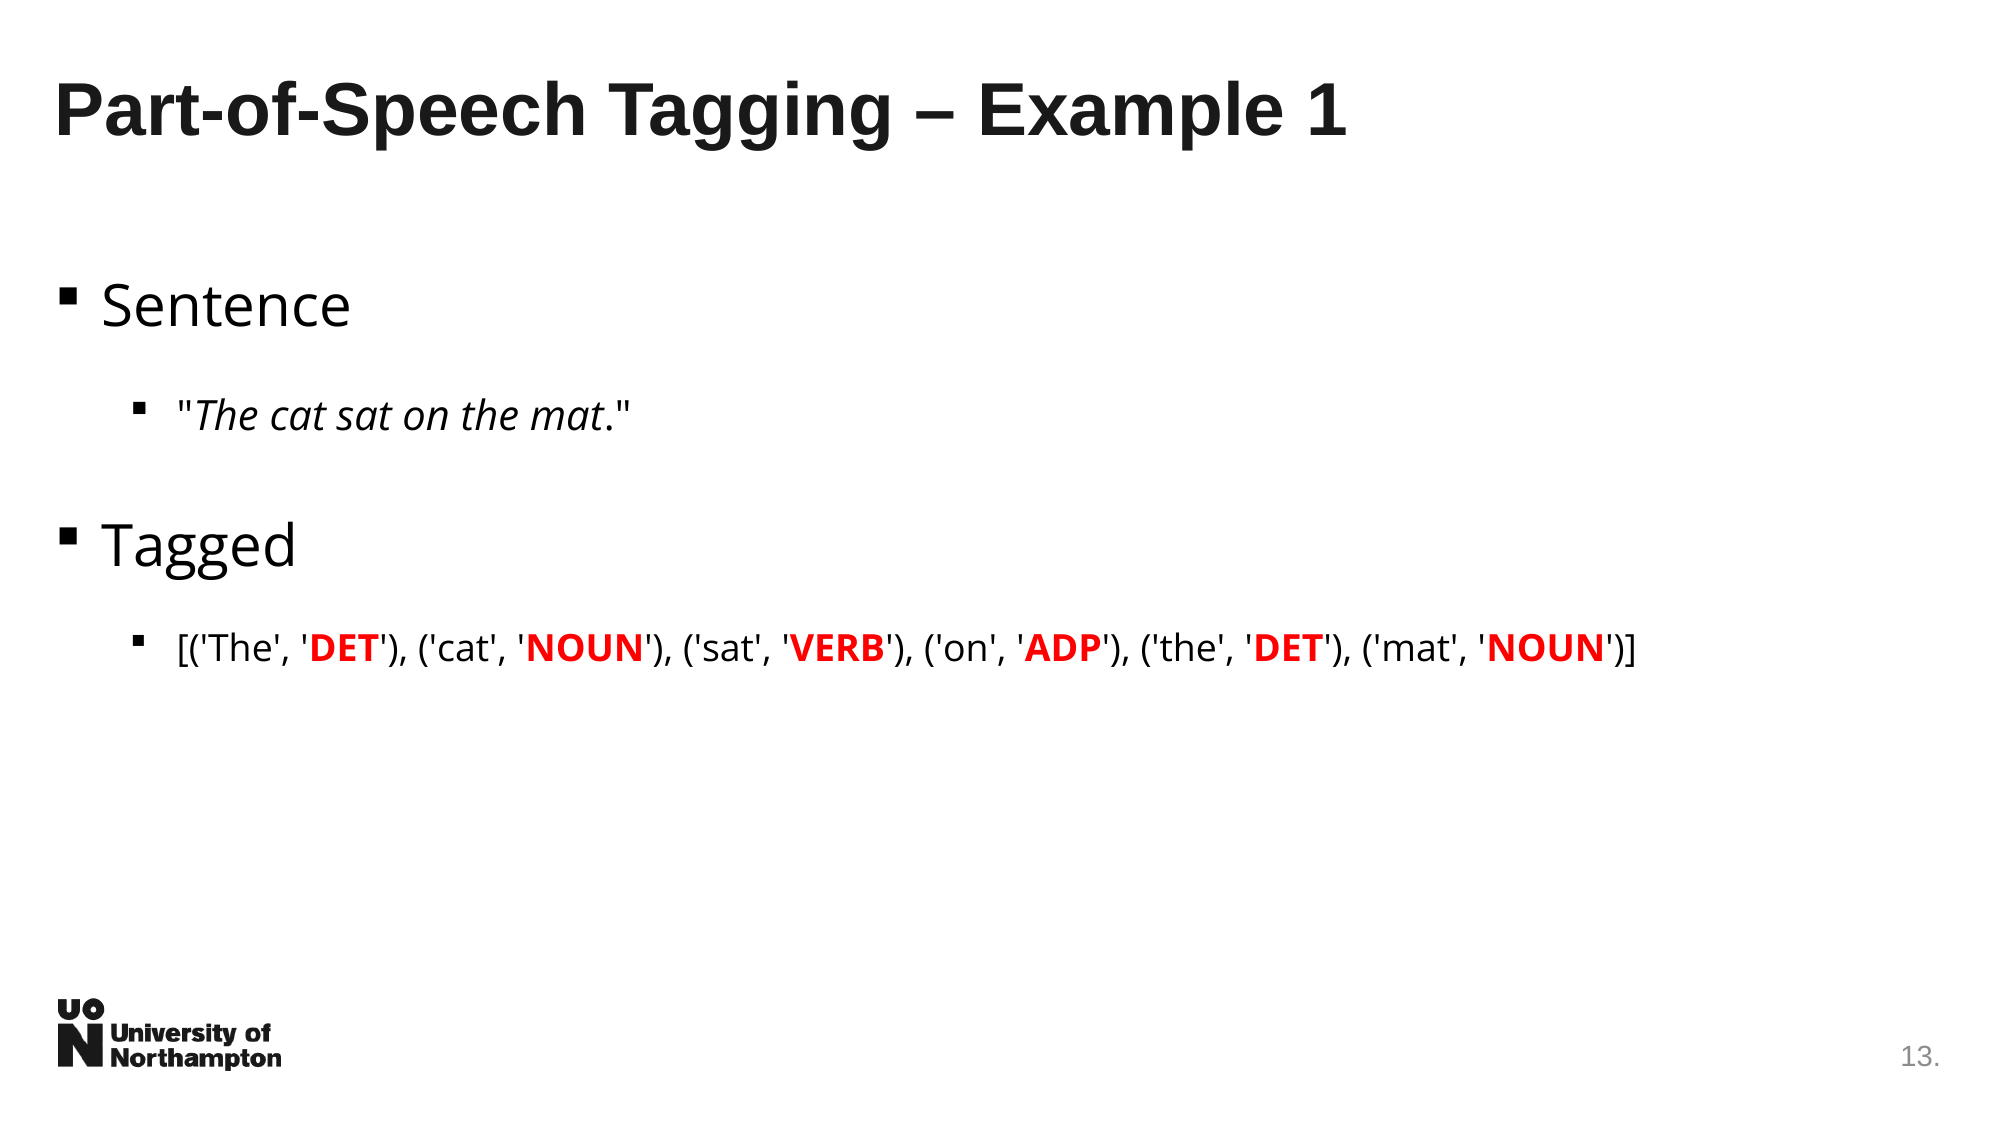

# Part-of-Speech Tagging – Example 1
Sentence
"The cat sat on the mat."
Tagged
[('The', 'DET'), ('cat', 'NOUN'), ('sat', 'VERB'), ('on', 'ADP'), ('the', 'DET'), ('mat', 'NOUN')]

13.